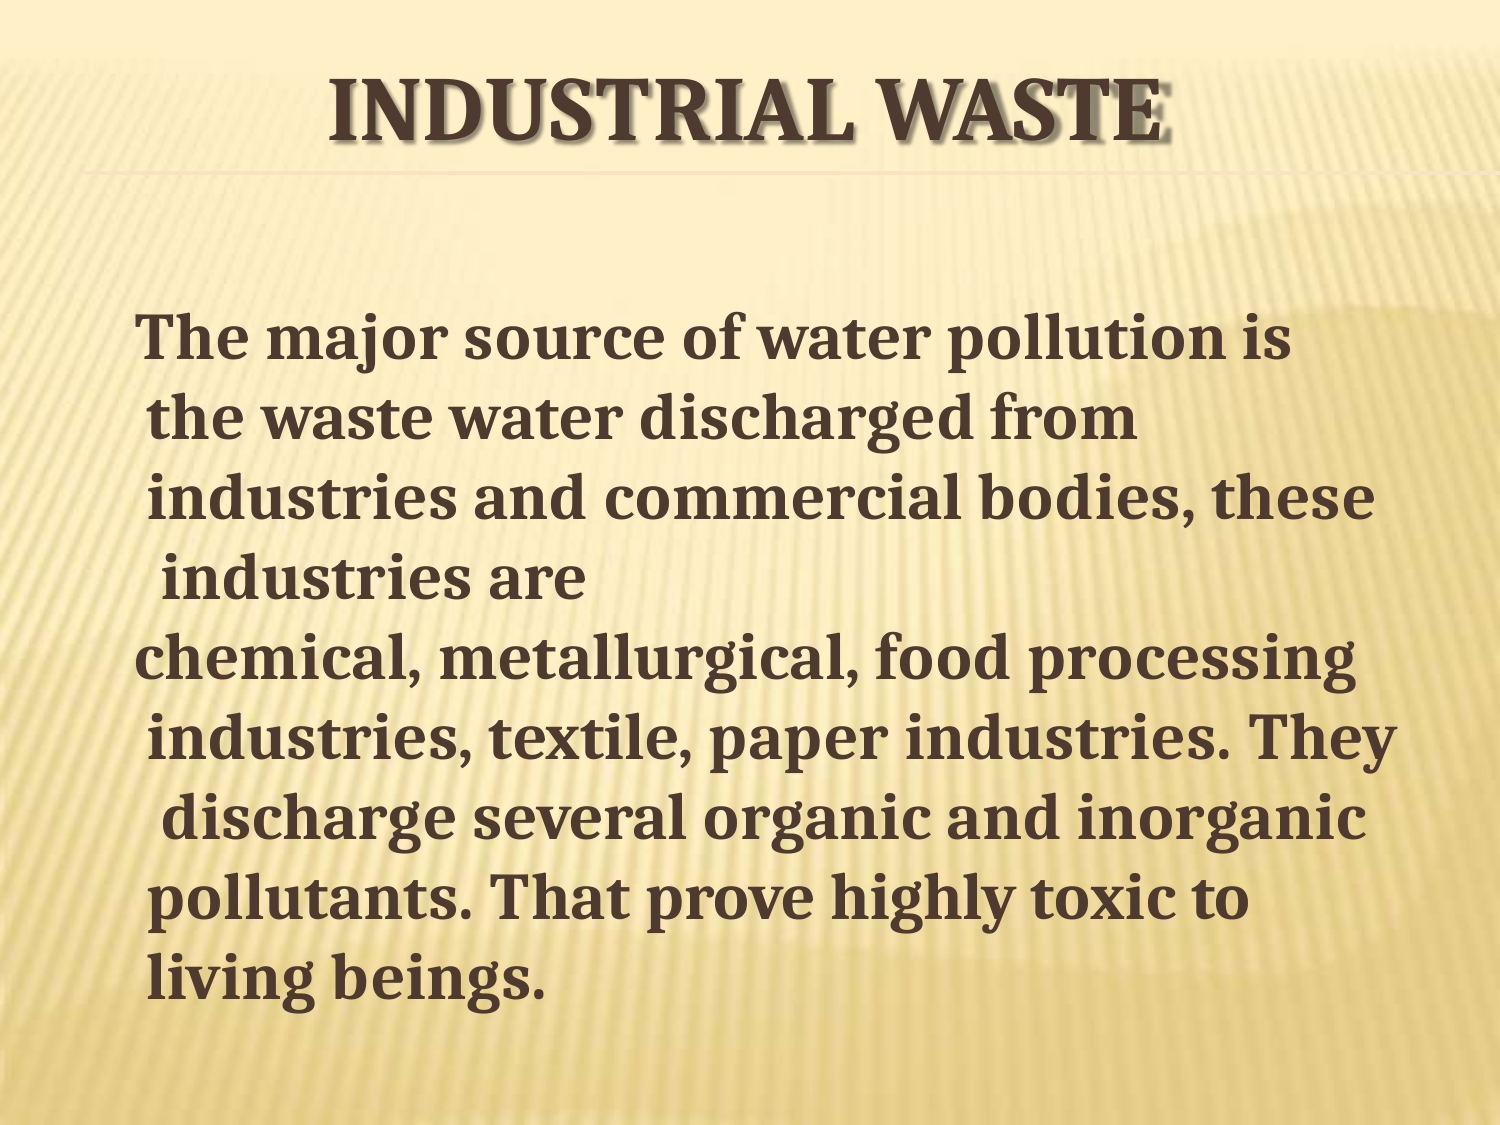

# INDUSTRIAL WASTE
The major source of water pollution is  the waste water discharged from  industries and commercial bodies, these  industries are
chemical, metallurgical, food processing  industries, textile, paper industries. They  discharge several organic and inorganic  pollutants. That prove highly toxic to  living beings.